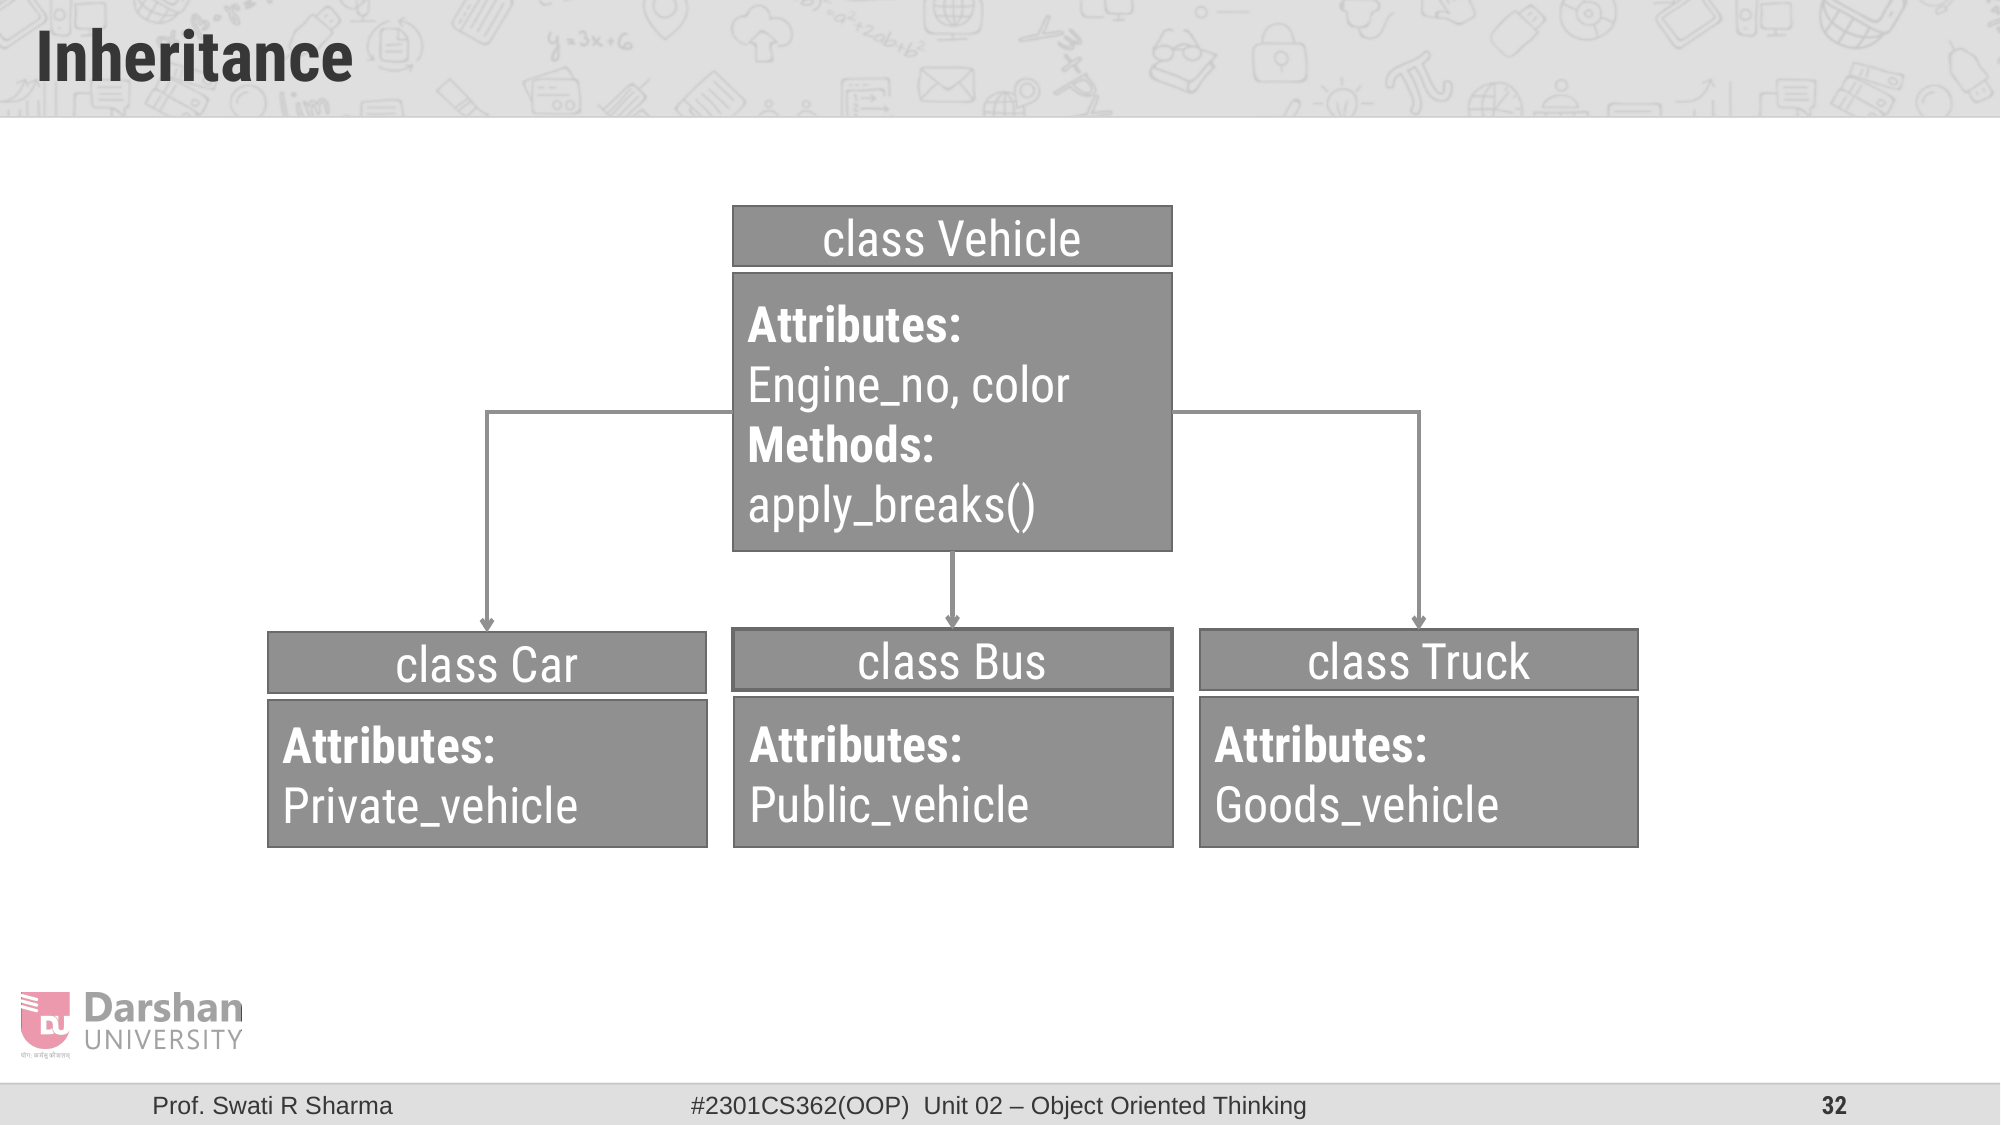

# Inheritance
class Vehicle
Attributes:
Engine_no, color
Methods:
apply_breaks()
class Bus
class Truck
class Car
Attributes:
Public_vehicle
Attributes:
Goods_vehicle
Attributes:
Private_vehicle